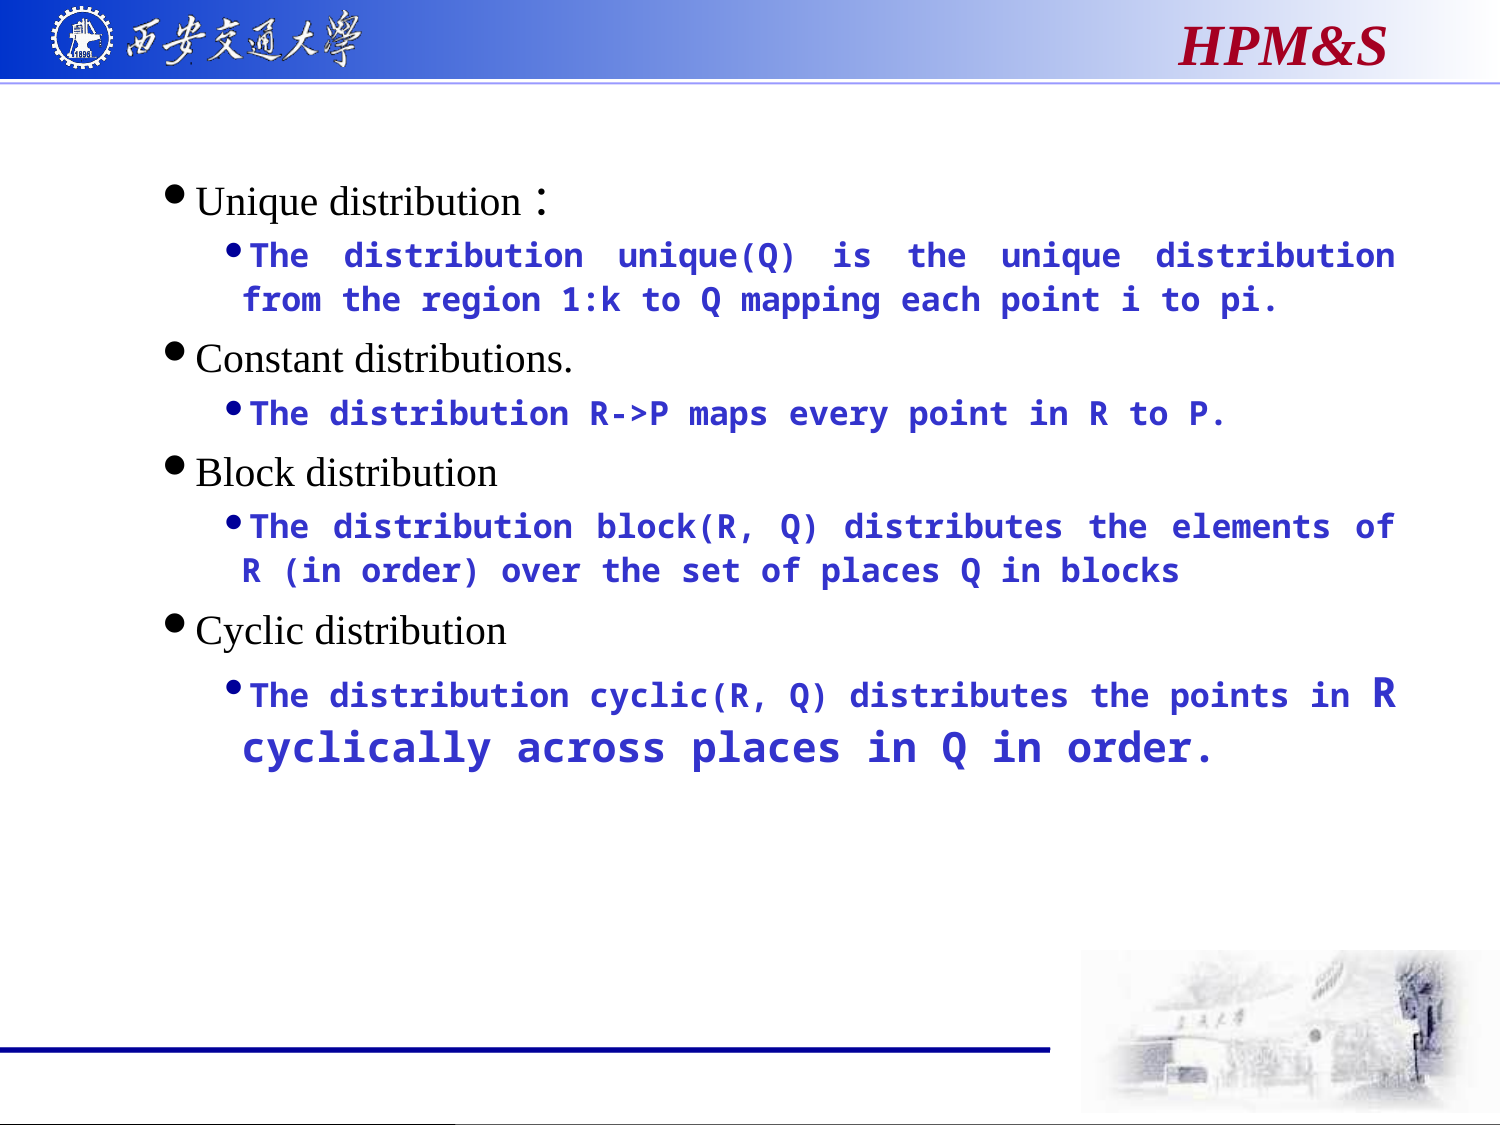

Unique distribution：
The distribution unique(Q) is the unique distribution from the region 1:k to Q mapping each point i to pi.
Constant distributions.
The distribution R->P maps every point in R to P.
Block distribution
The distribution block(R, Q) distributes the elements of R (in order) over the set of places Q in blocks
Cyclic distribution
The distribution cyclic(R, Q) distributes the points in R cyclically across places in Q in order.